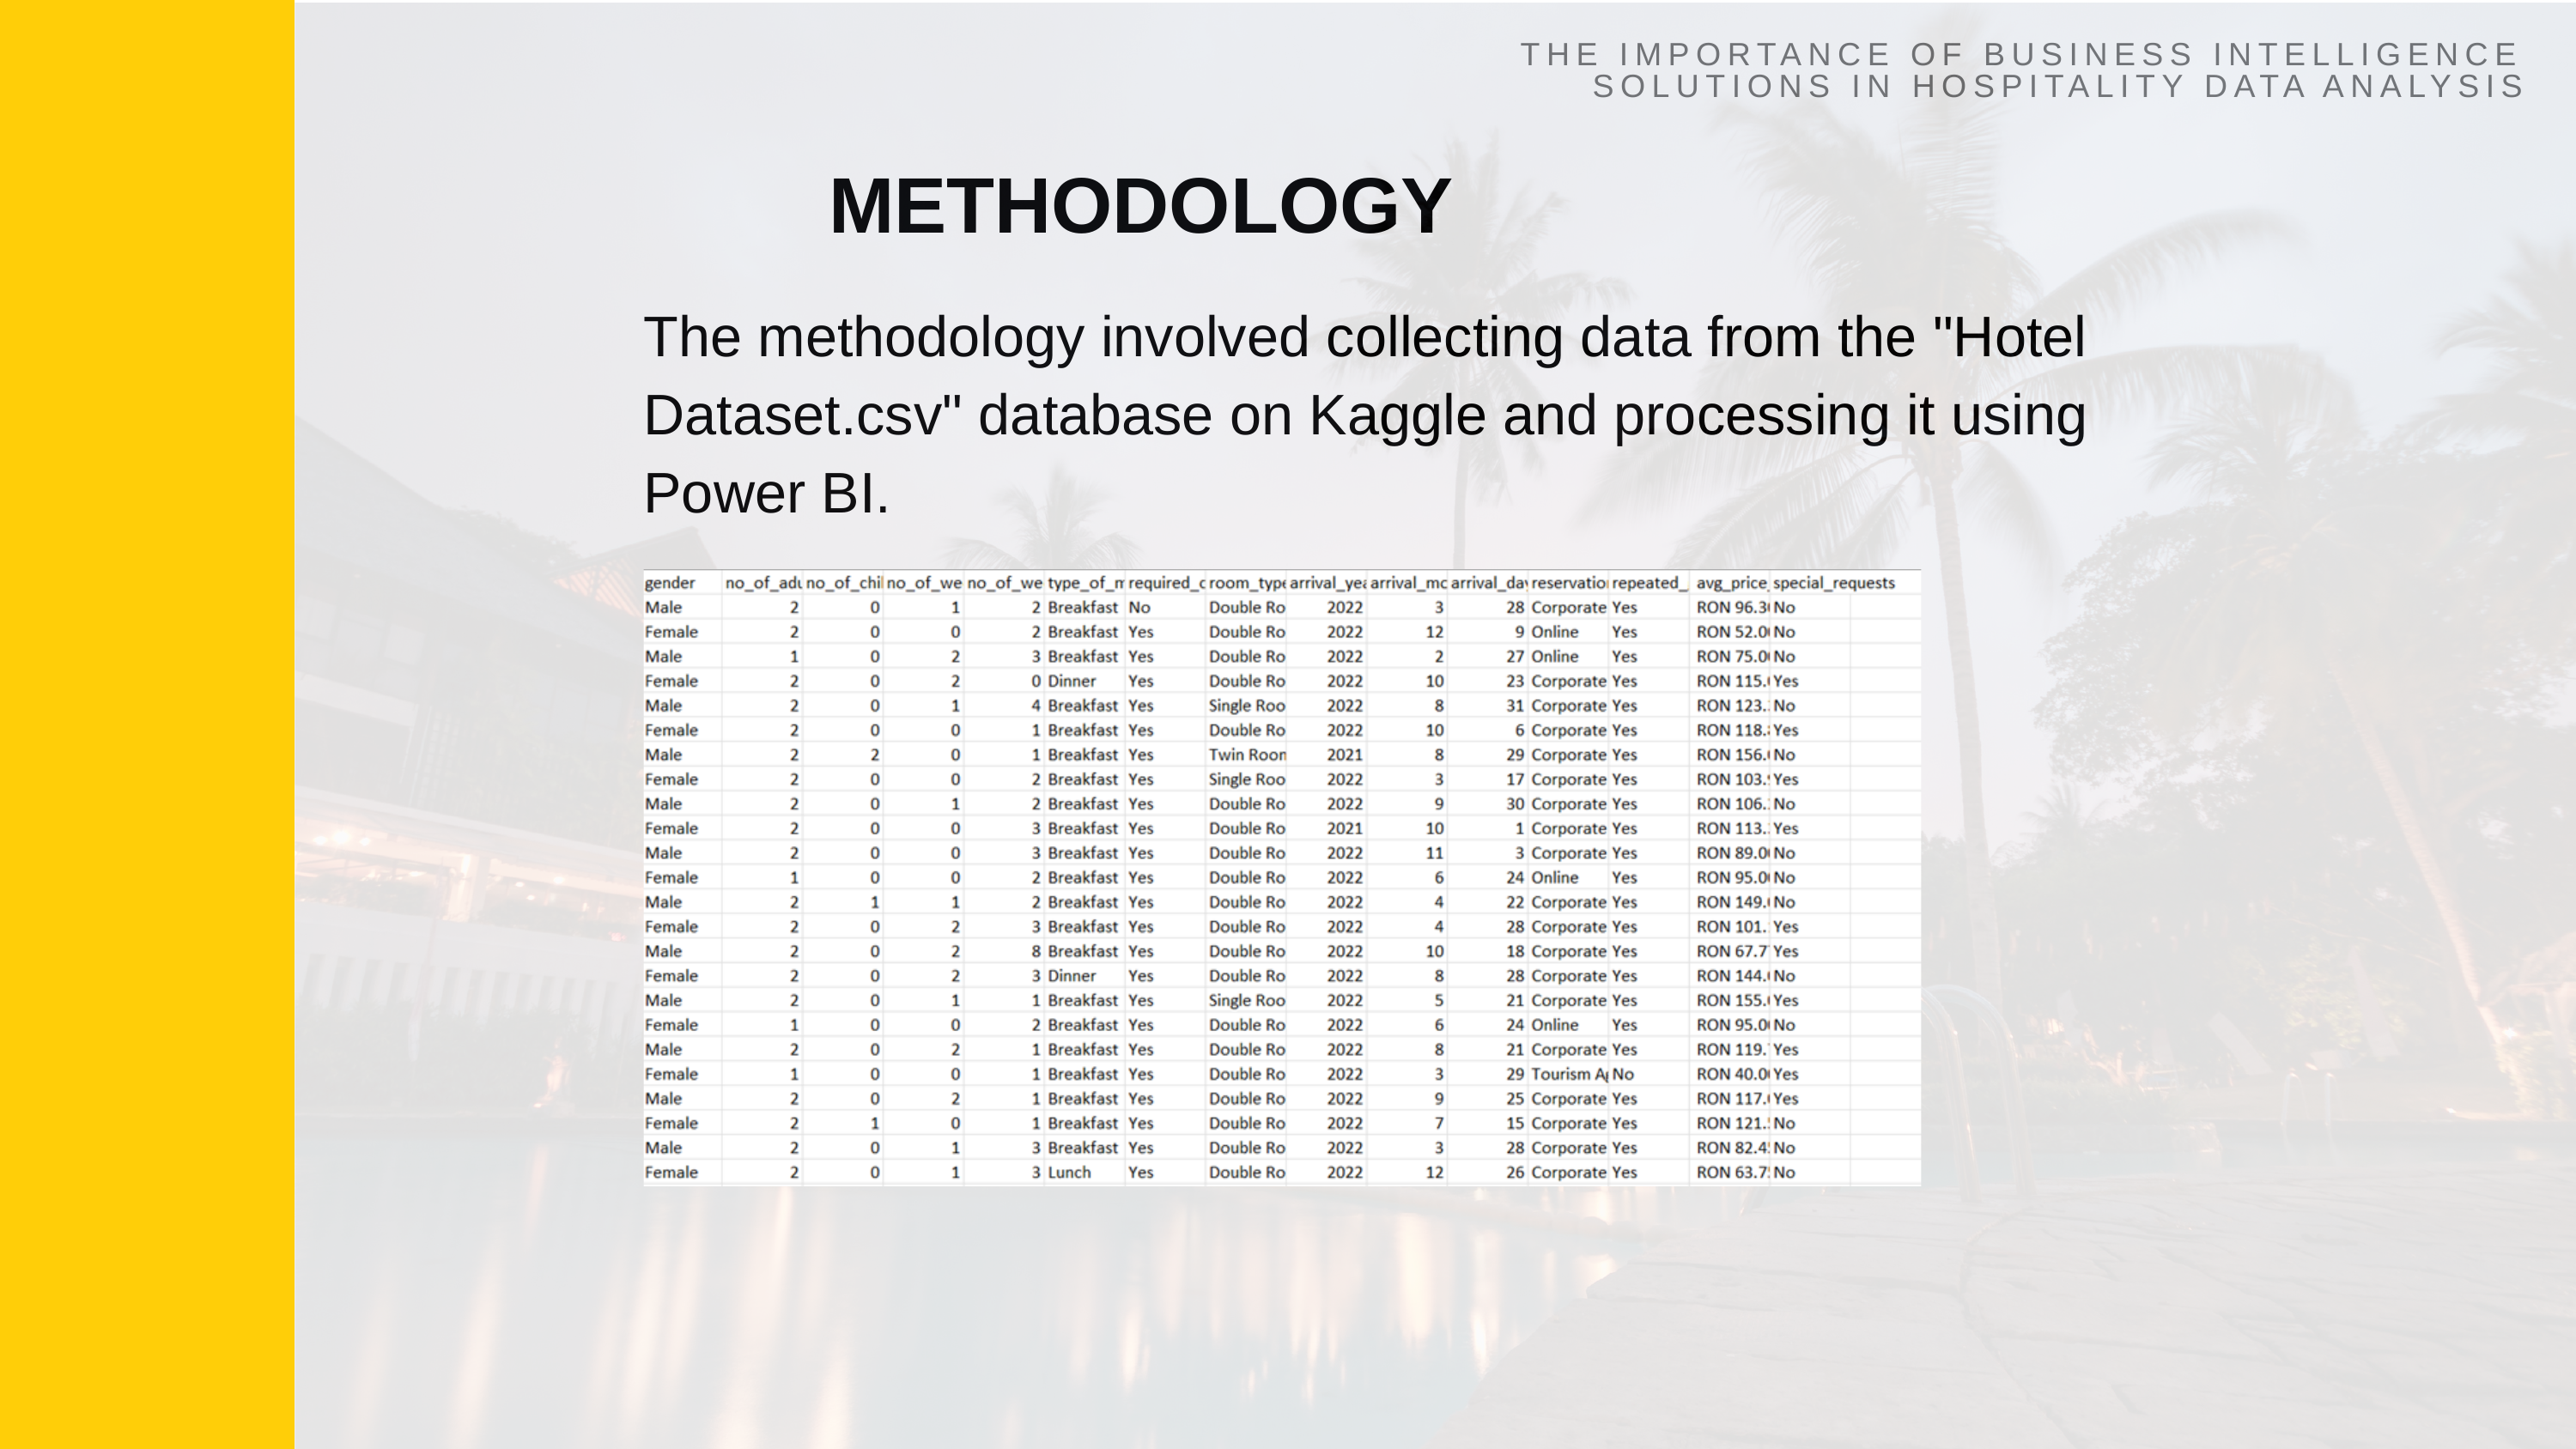

THE IMPORTANCE OF BUSINESS INTELLIGENCE SOLUTIONS IN HOSPITALITY DATA ANALYSIS
METHODOLOGY
The methodology involved collecting data from the "Hotel Dataset.csv" database on Kaggle and processing it using Power BI.